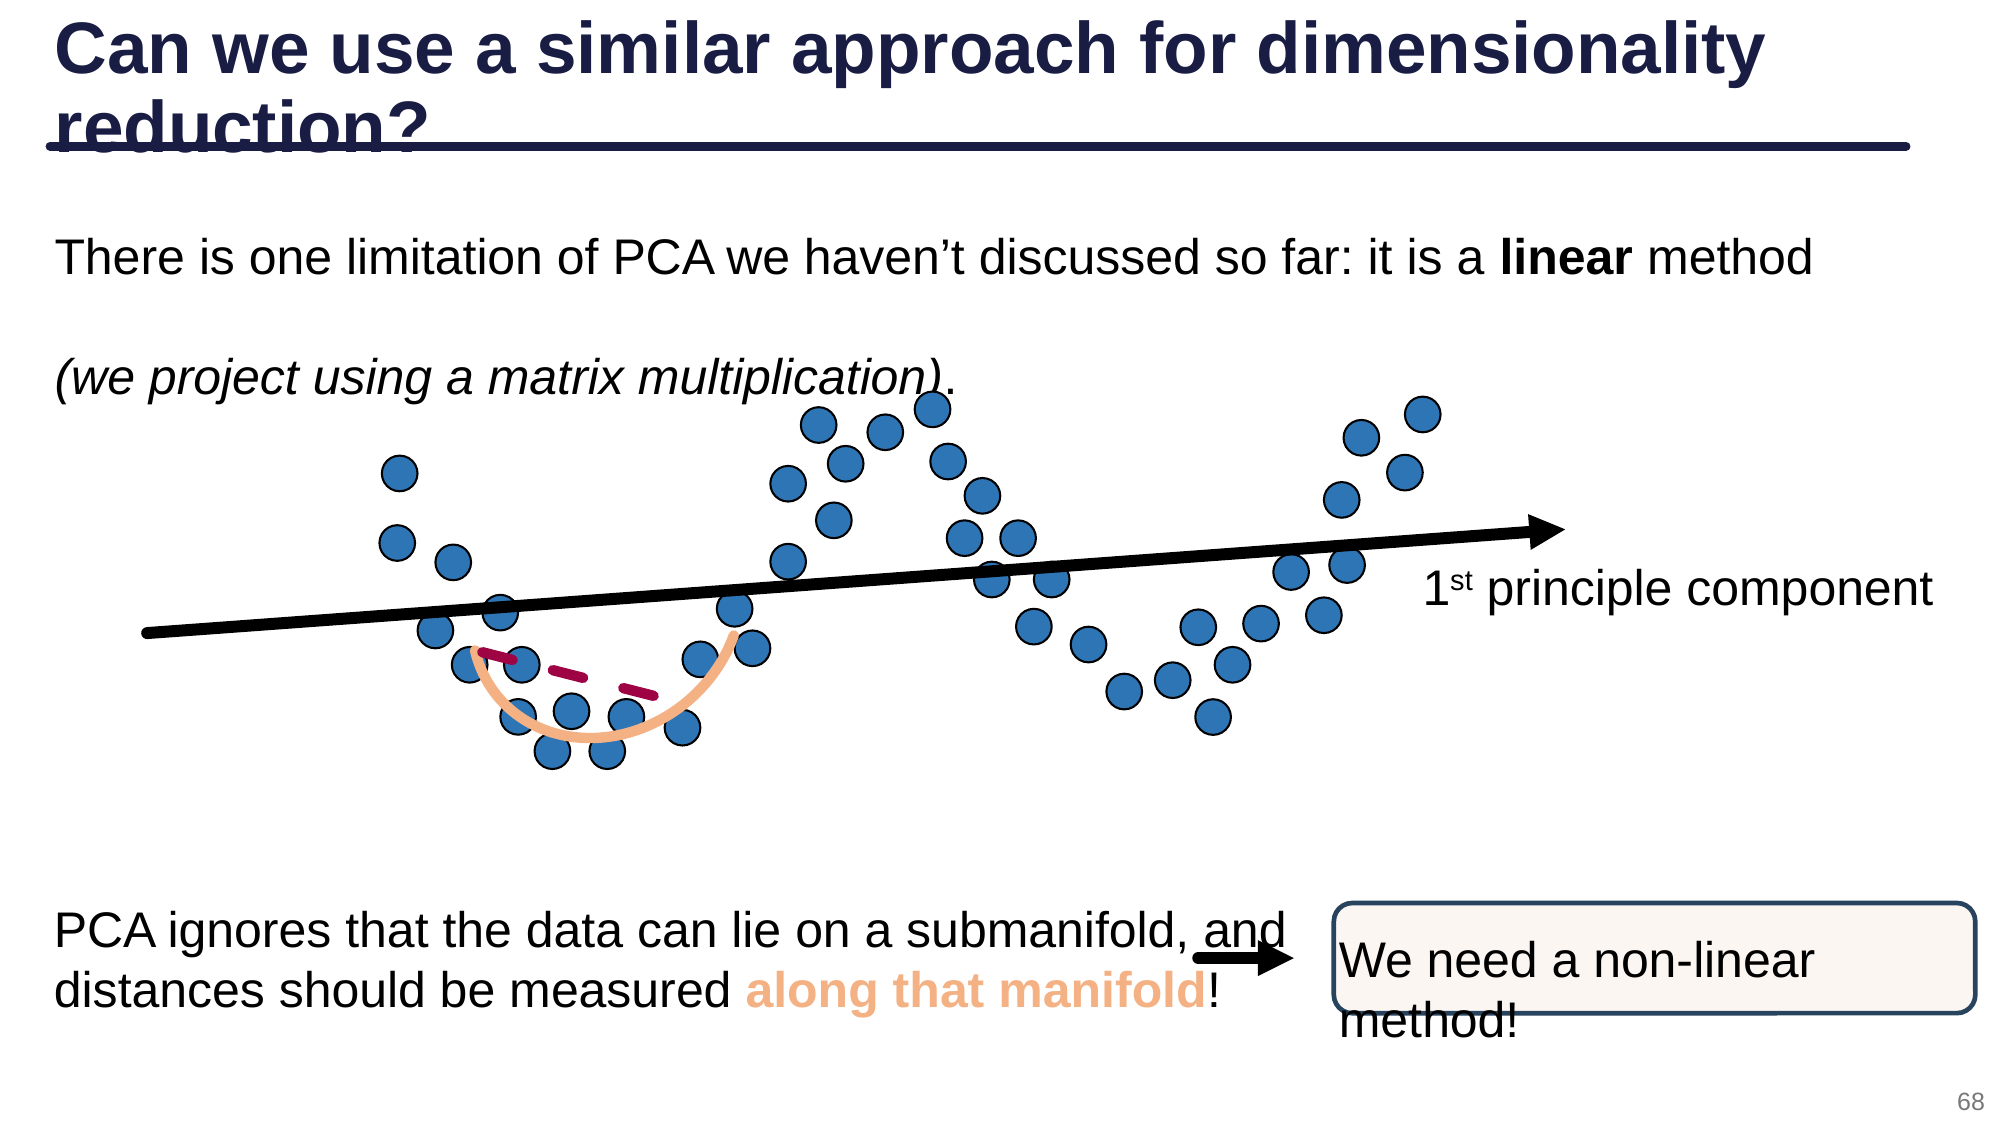

# Can we use a similar approach for dimensionality reduction?
There is one limitation of PCA we haven’t discussed so far: it is a linear method
(we project using a matrix multiplication).

1st principle component
PCA ignores that the data can lie on a submanifold, and distances should be measured along that manifold!

We need a non-linear method!
68